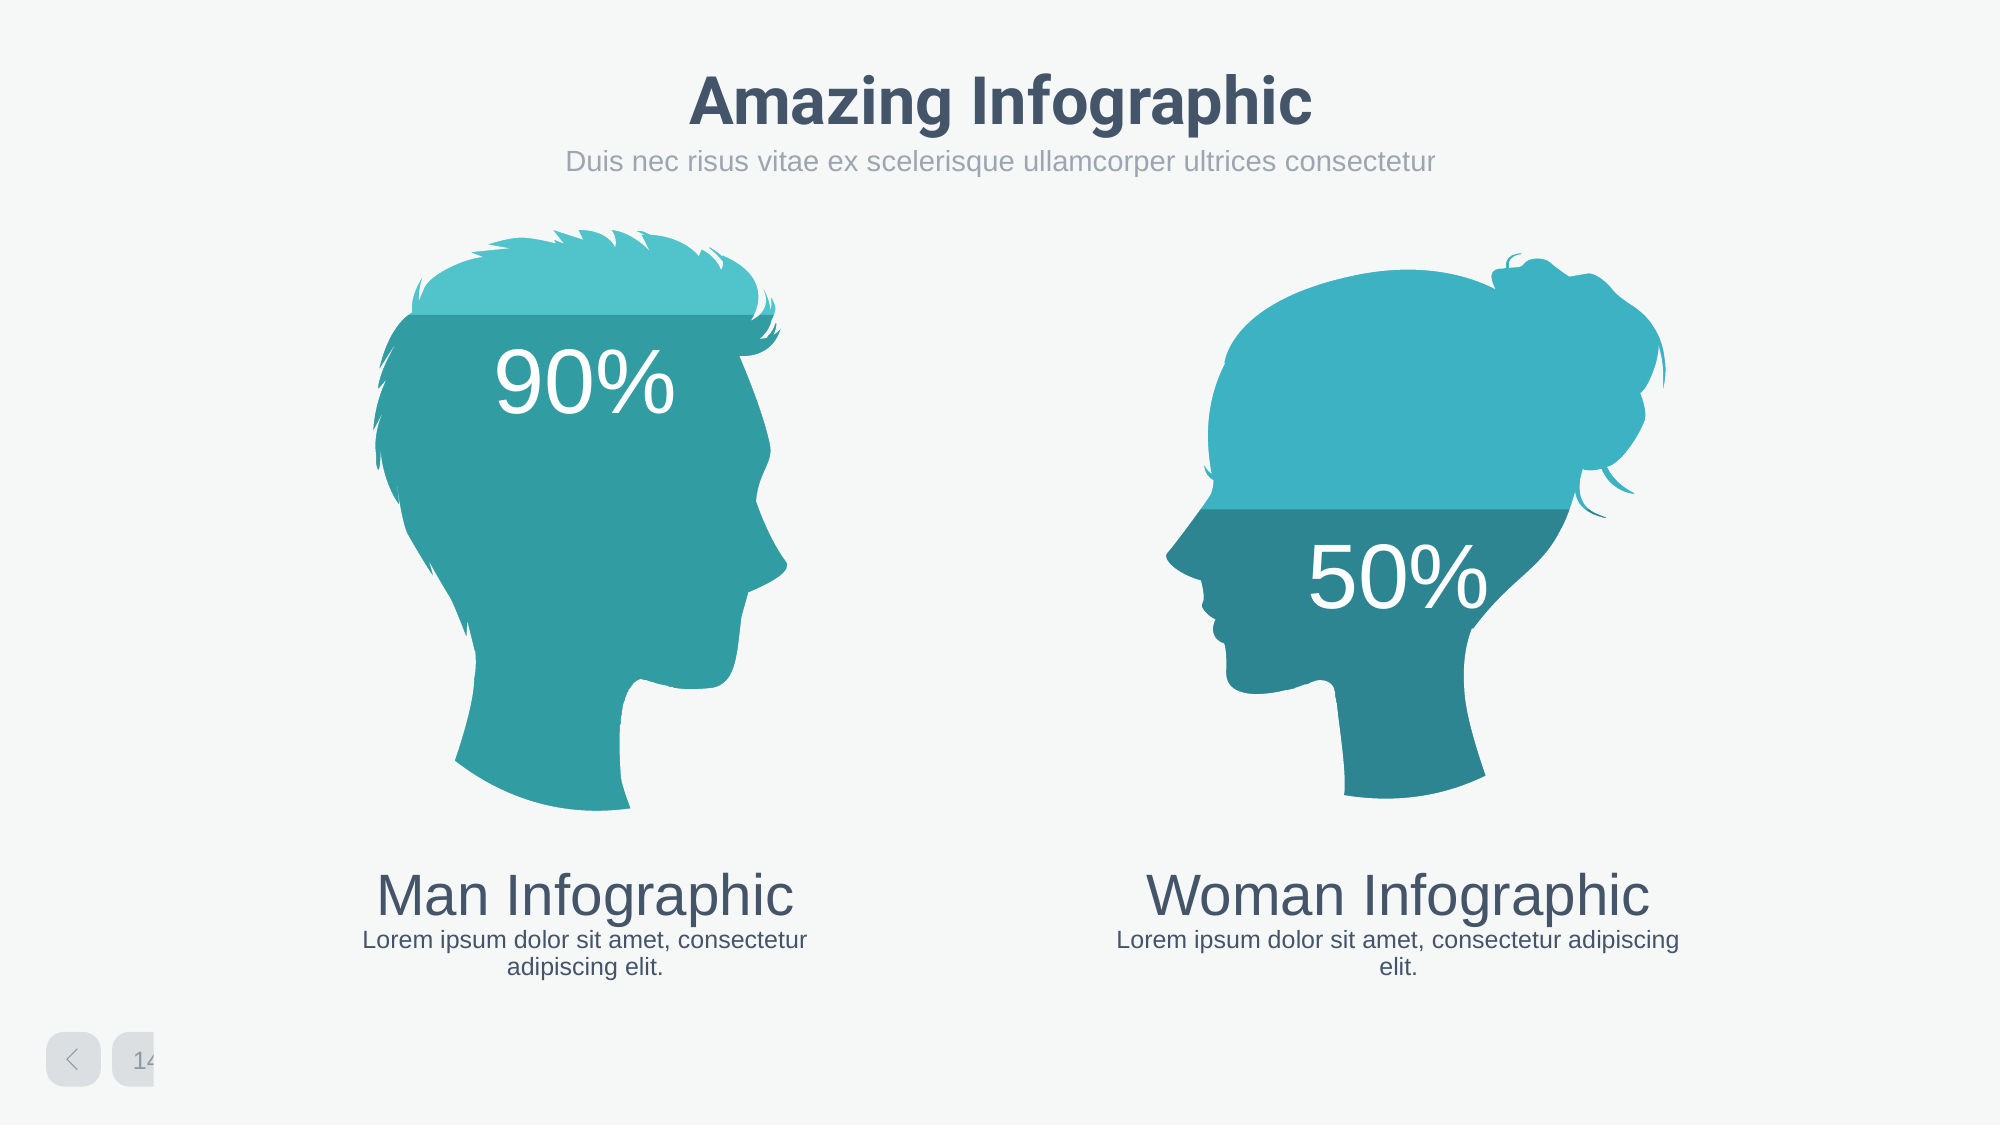

# Amazing Infographic

Duis nec risus vitae ex scelerisque ullamcorper ultrices consectetur

90%
50%
Man Infographic
Lorem ipsum dolor sit amet, consectetur adipiscing elit.
Woman Infographic
Lorem ipsum dolor sit amet, consectetur adipiscing elit.